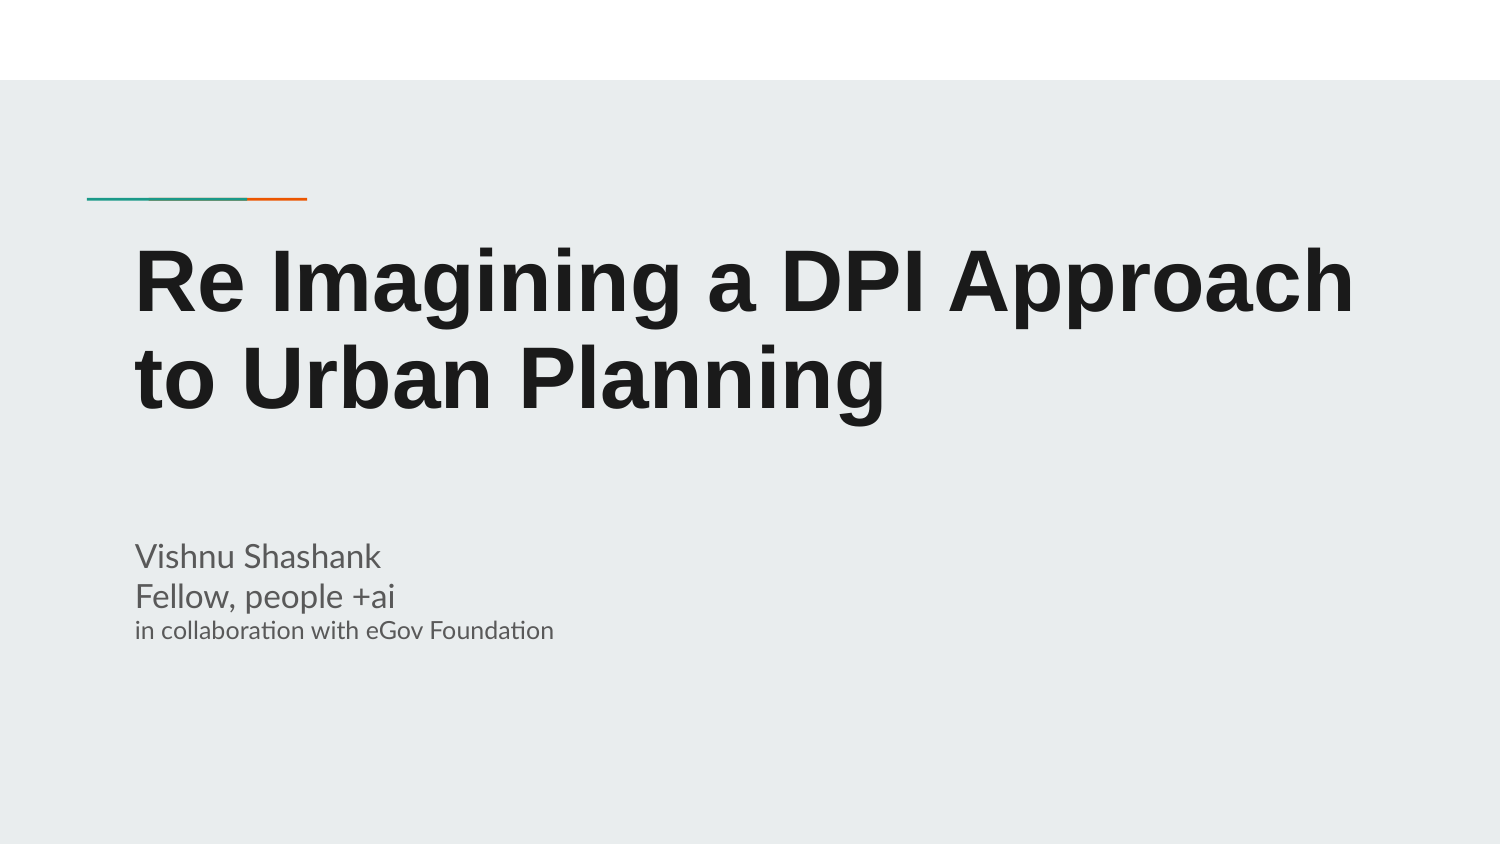

# Re Imagining a DPI Approach to Urban Planning
Vishnu Shashank
Fellow, people +ai
in collaboration with eGov Foundation